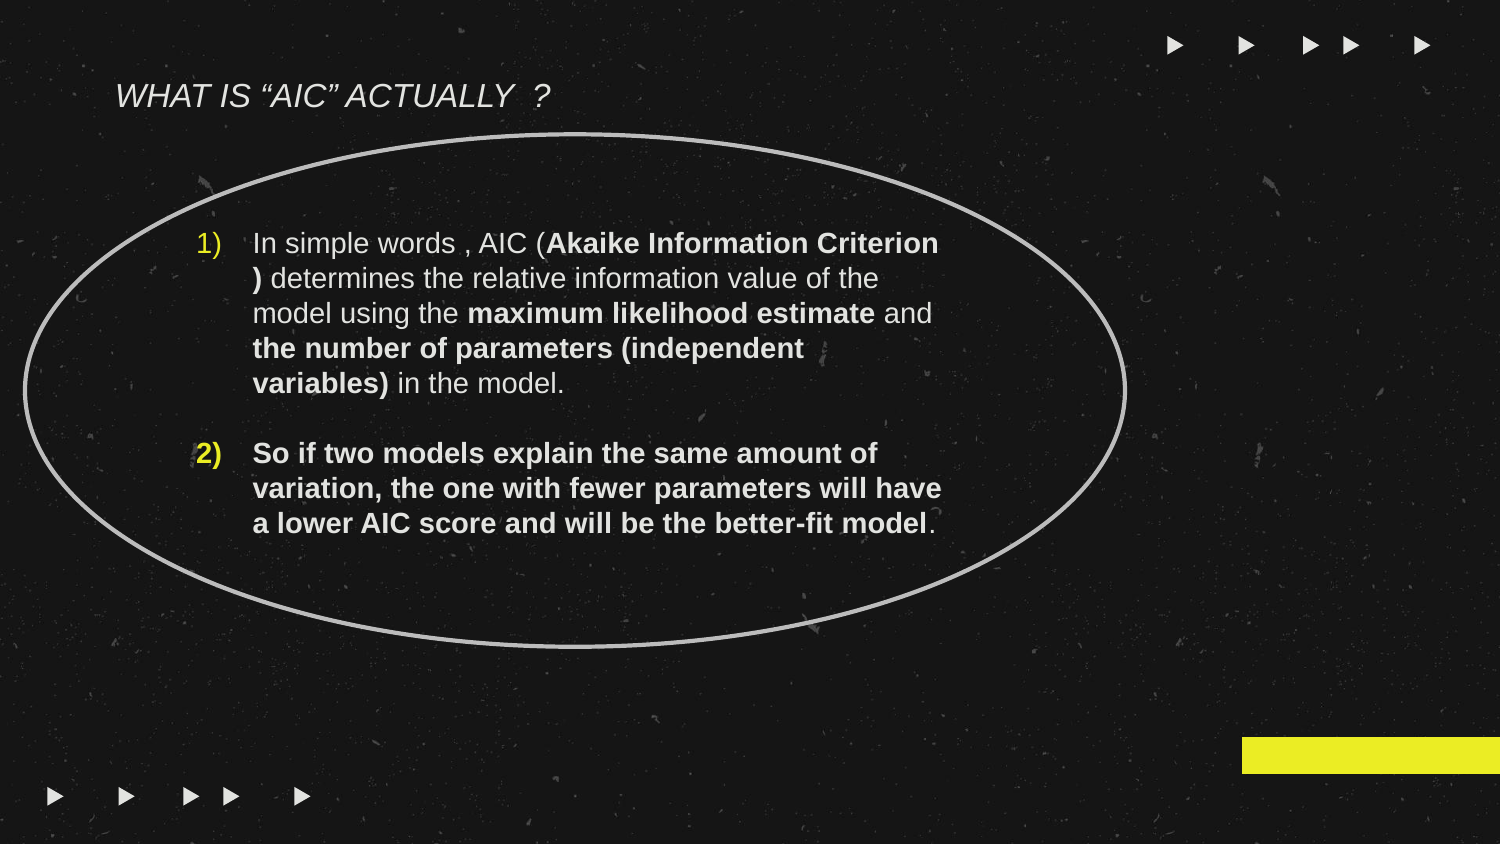

# WHAT IS “AIC” ACTUALLY  ?

In simple words , AIC (Akaike Information Criterion ) determines the relative information value of the model using the maximum likelihood estimate and the number of parameters (independent variables) in the model.

So if two models explain the same amount of variation, the one with fewer parameters will have a lower AIC score and will be the better-fit model.